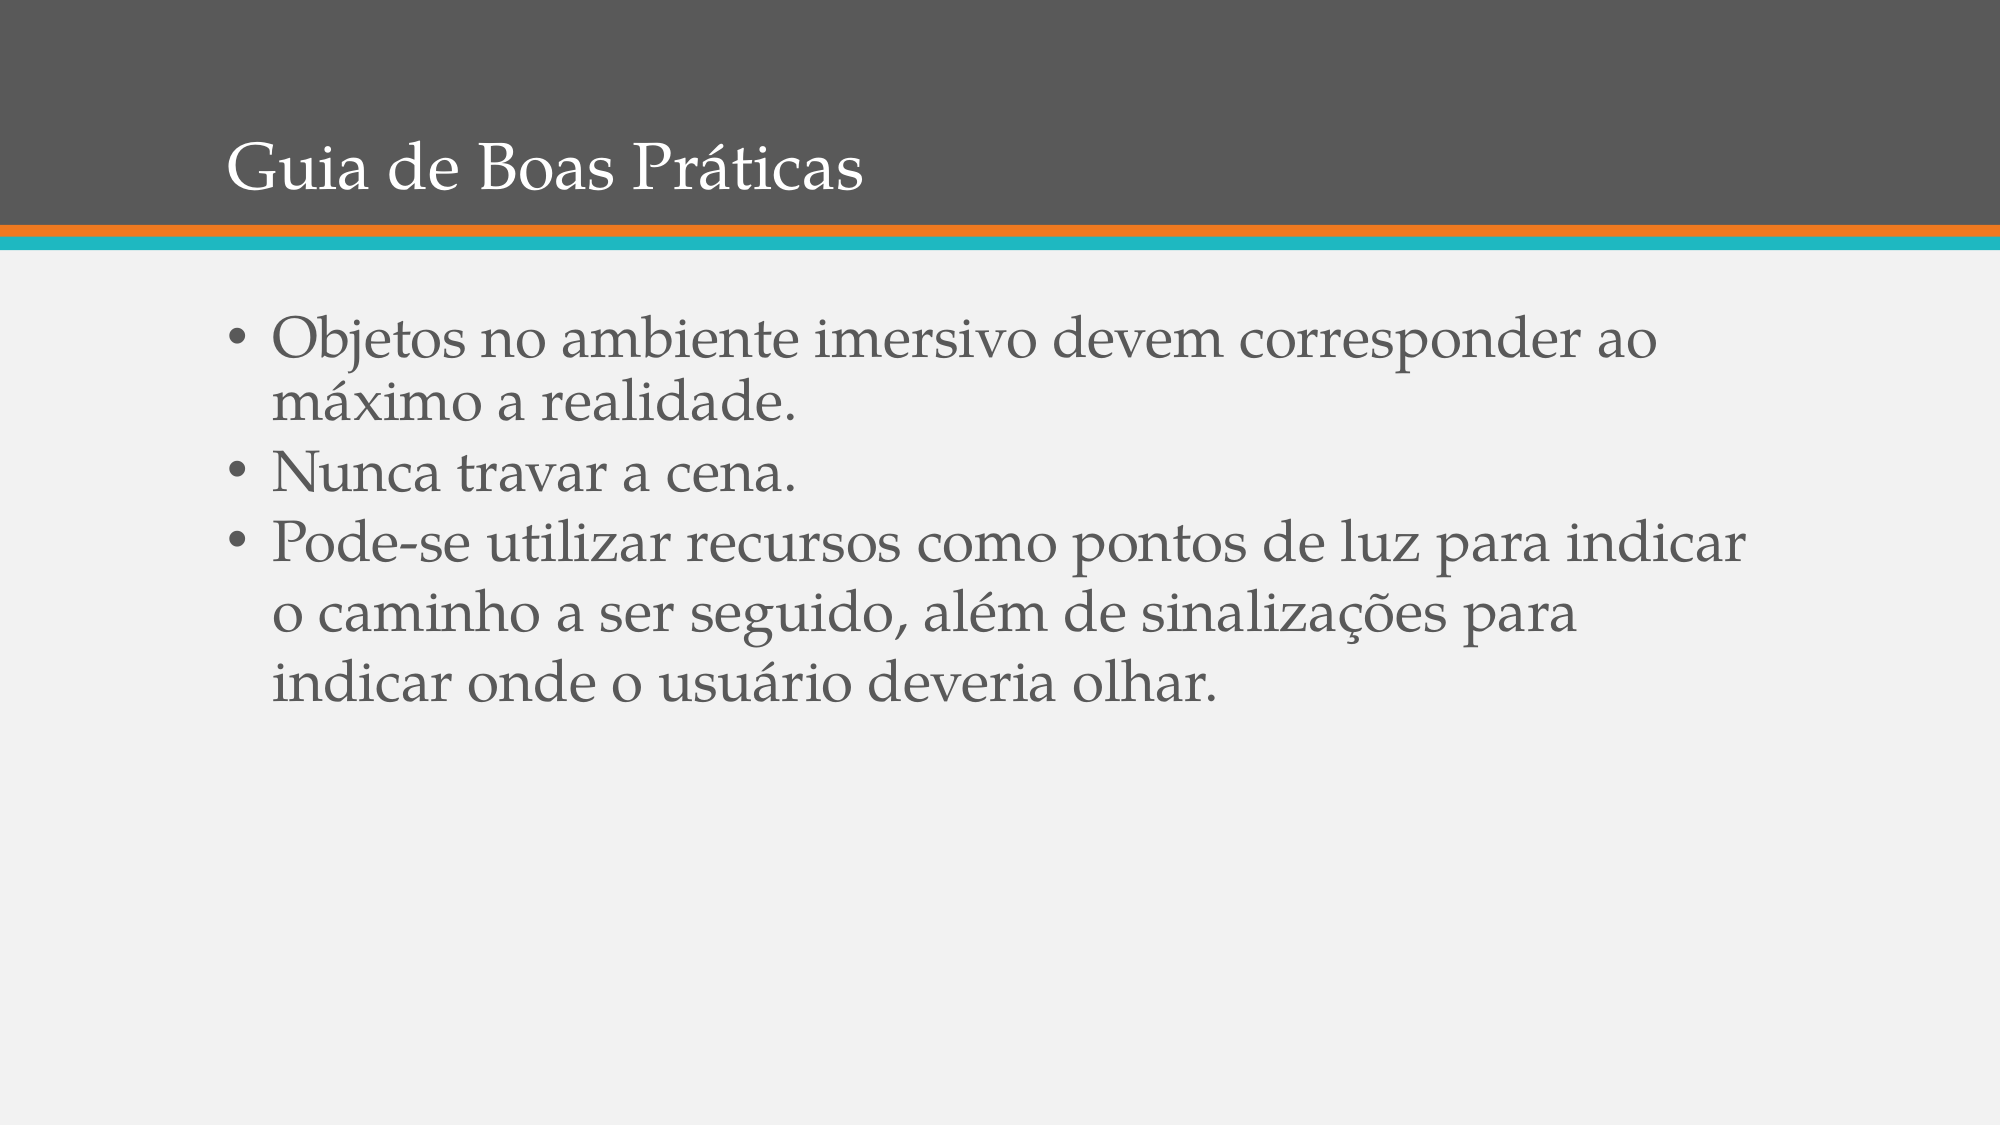

# Guia de Boas Práticas
Objetos no ambiente imersivo devem corresponder ao máximo a realidade.
Nunca travar a cena.
Pode-se utilizar recursos como pontos de luz para indicar o caminho a ser seguido, além de sinalizações para indicar onde o usuário deveria olhar.